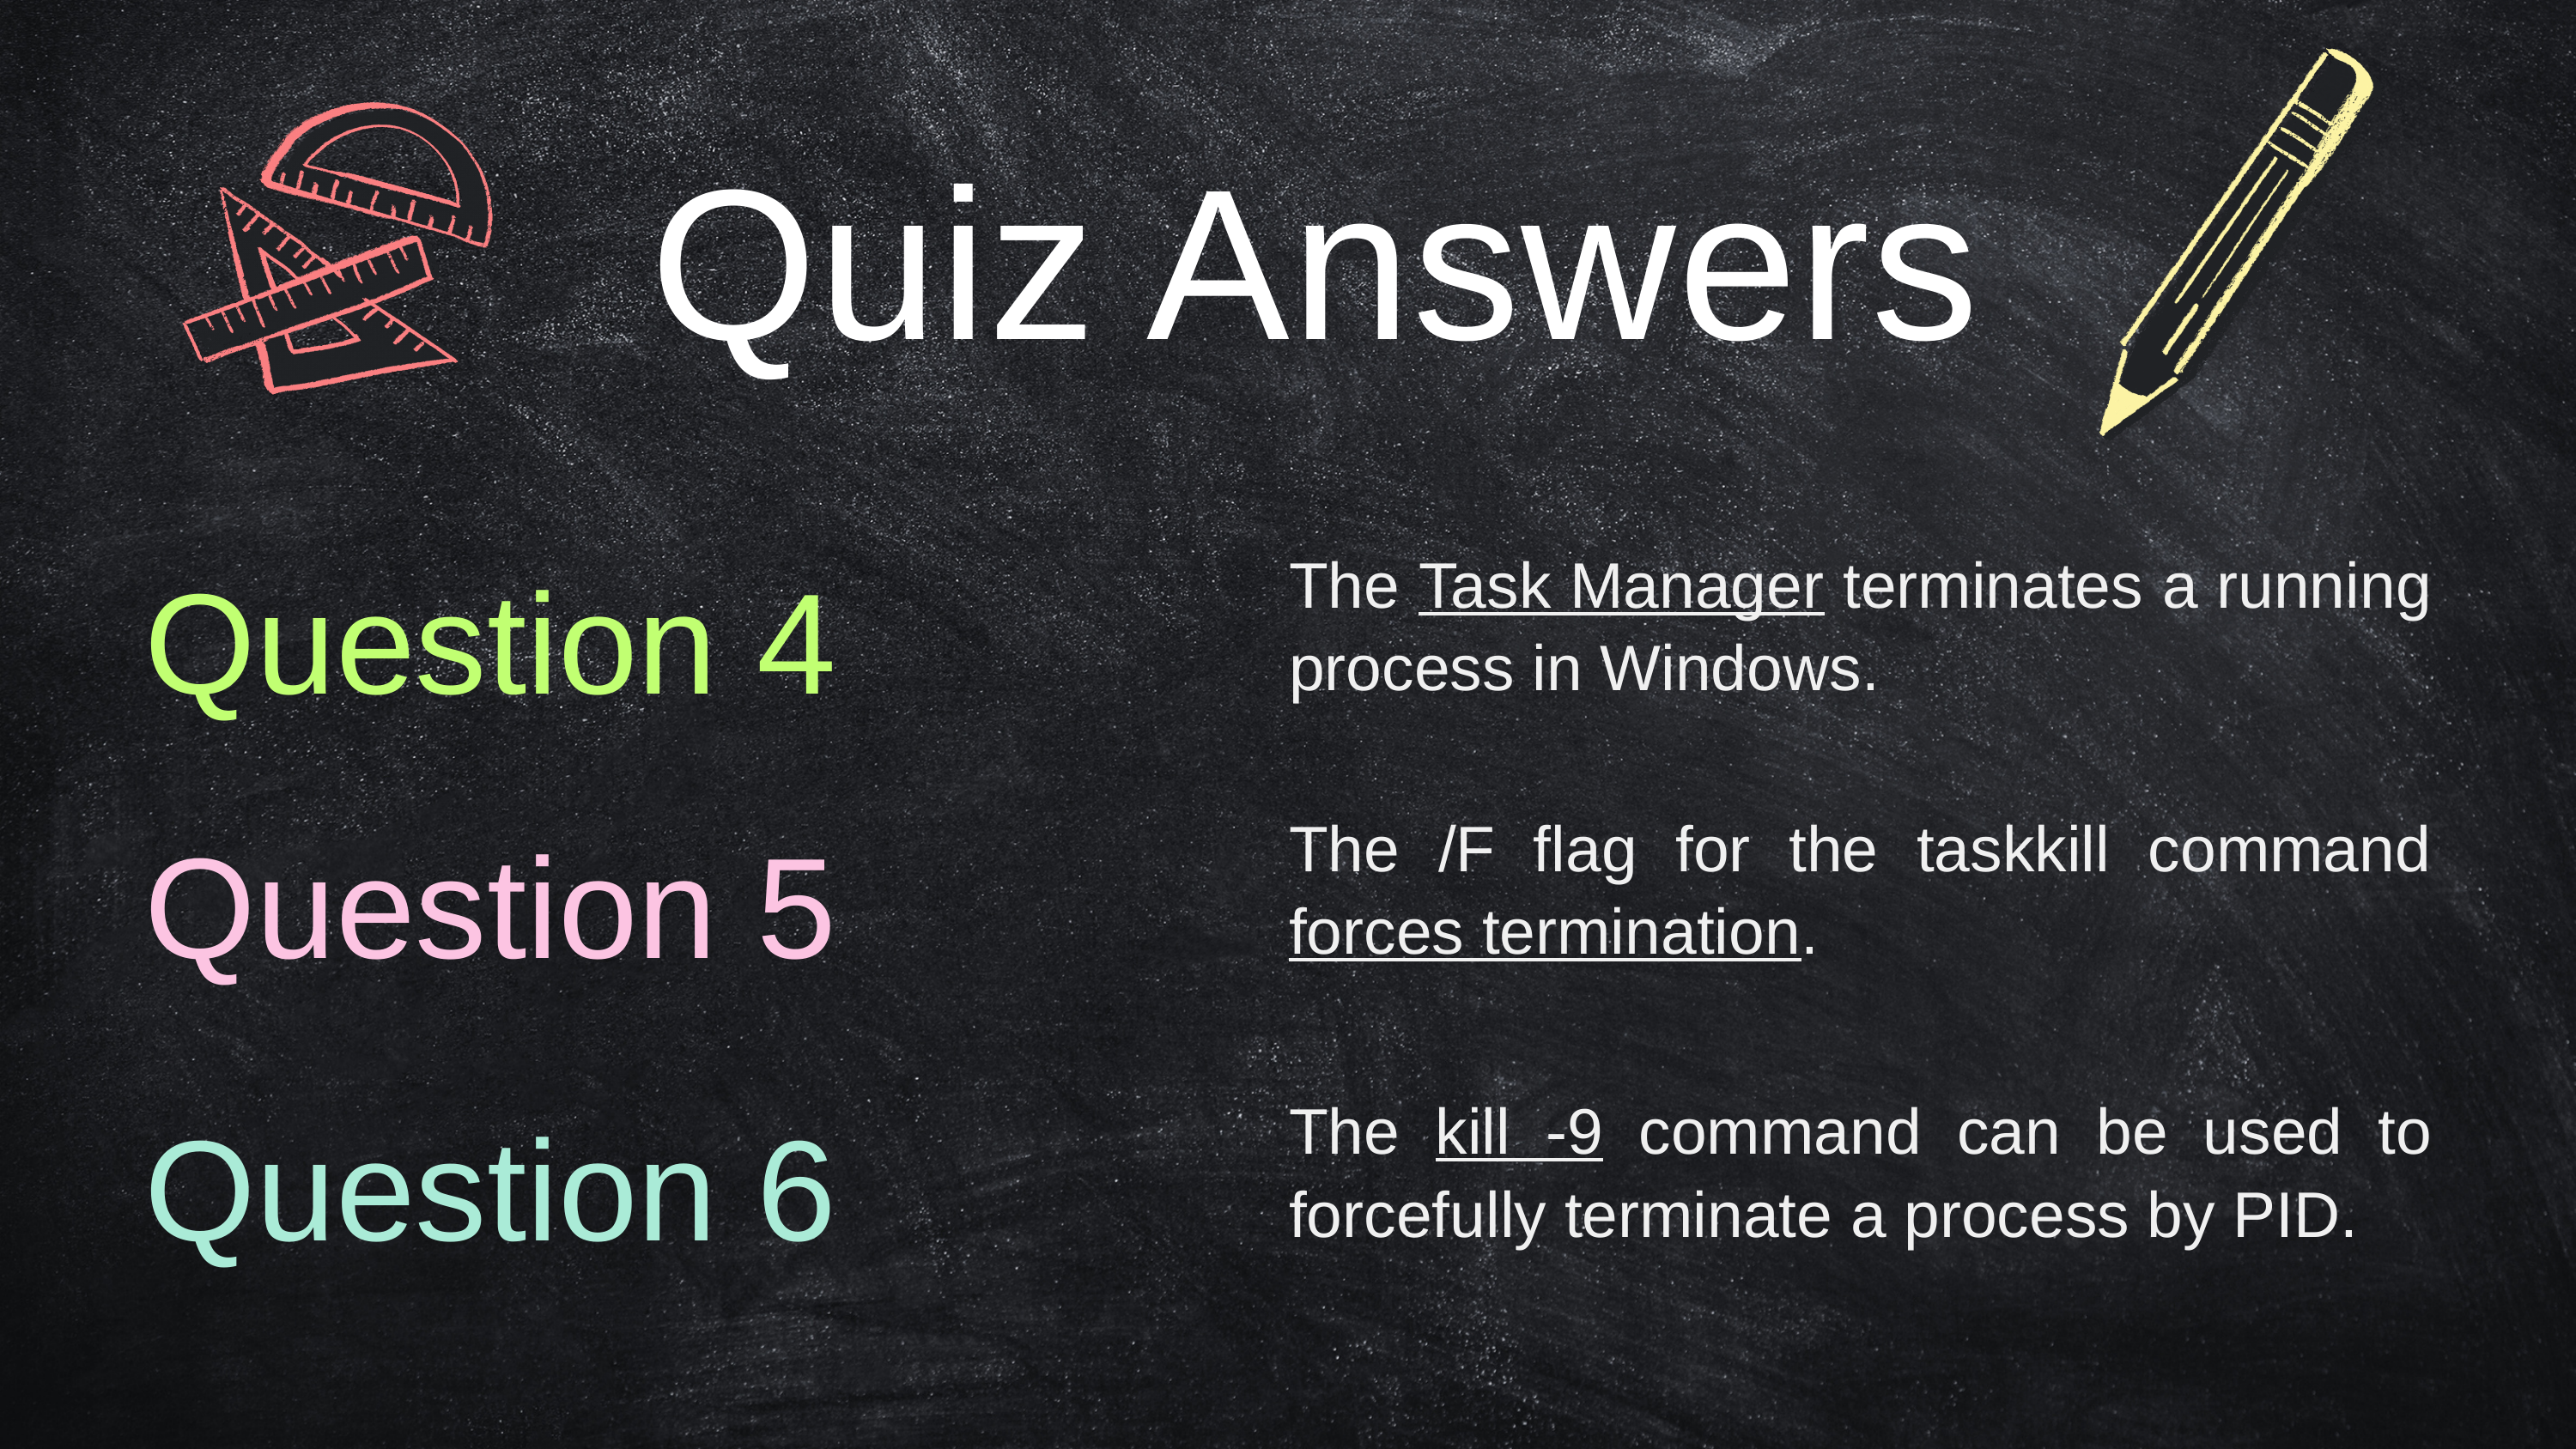

Quiz Answers
Question 4
The Task Manager terminates a running process in Windows.
Question 5
The /F flag for the taskkill command forces termination.
Question 6
The kill -9 command can be used to forcefully terminate a process by PID.